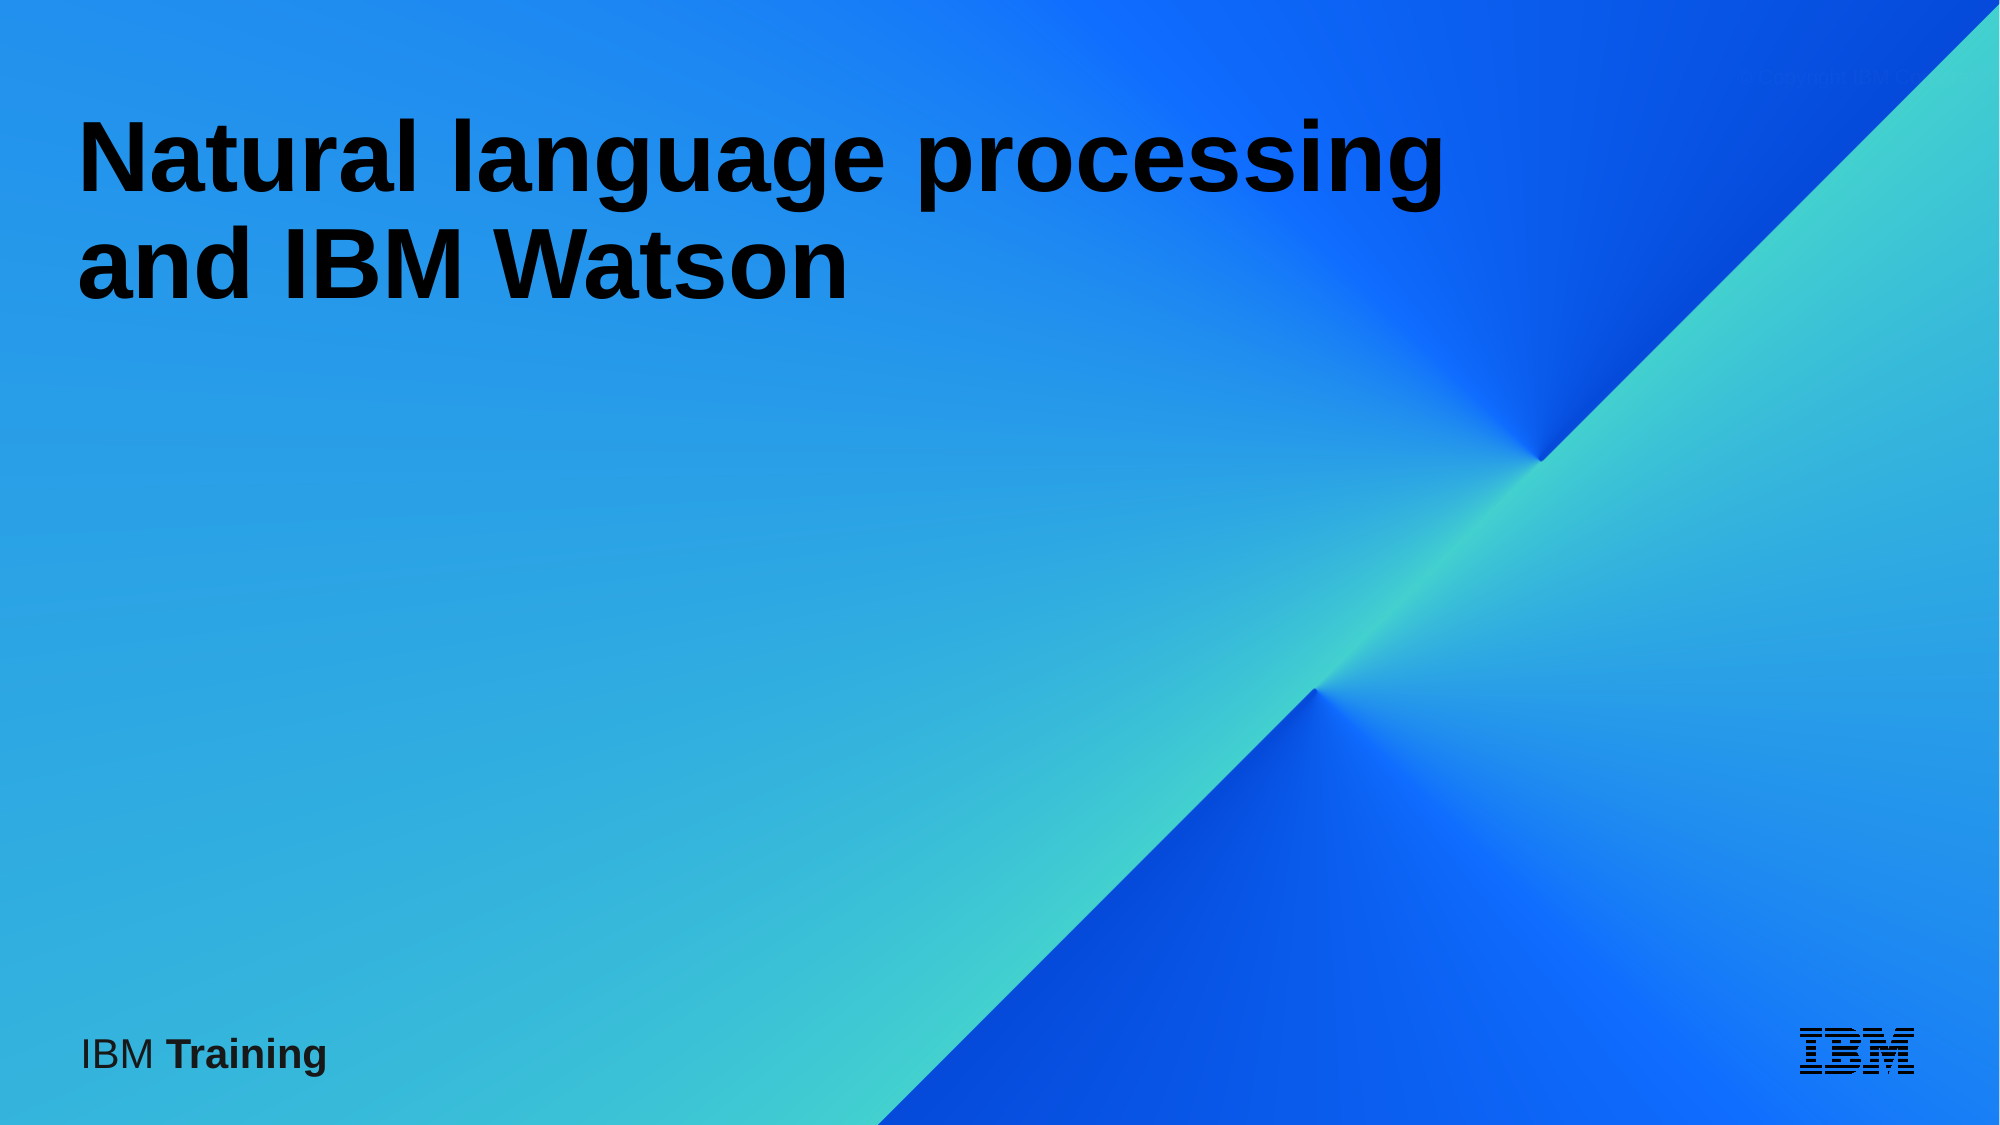

© Copyright IBM Corporation 2019, 2020
# Natural language processing and IBM Watson